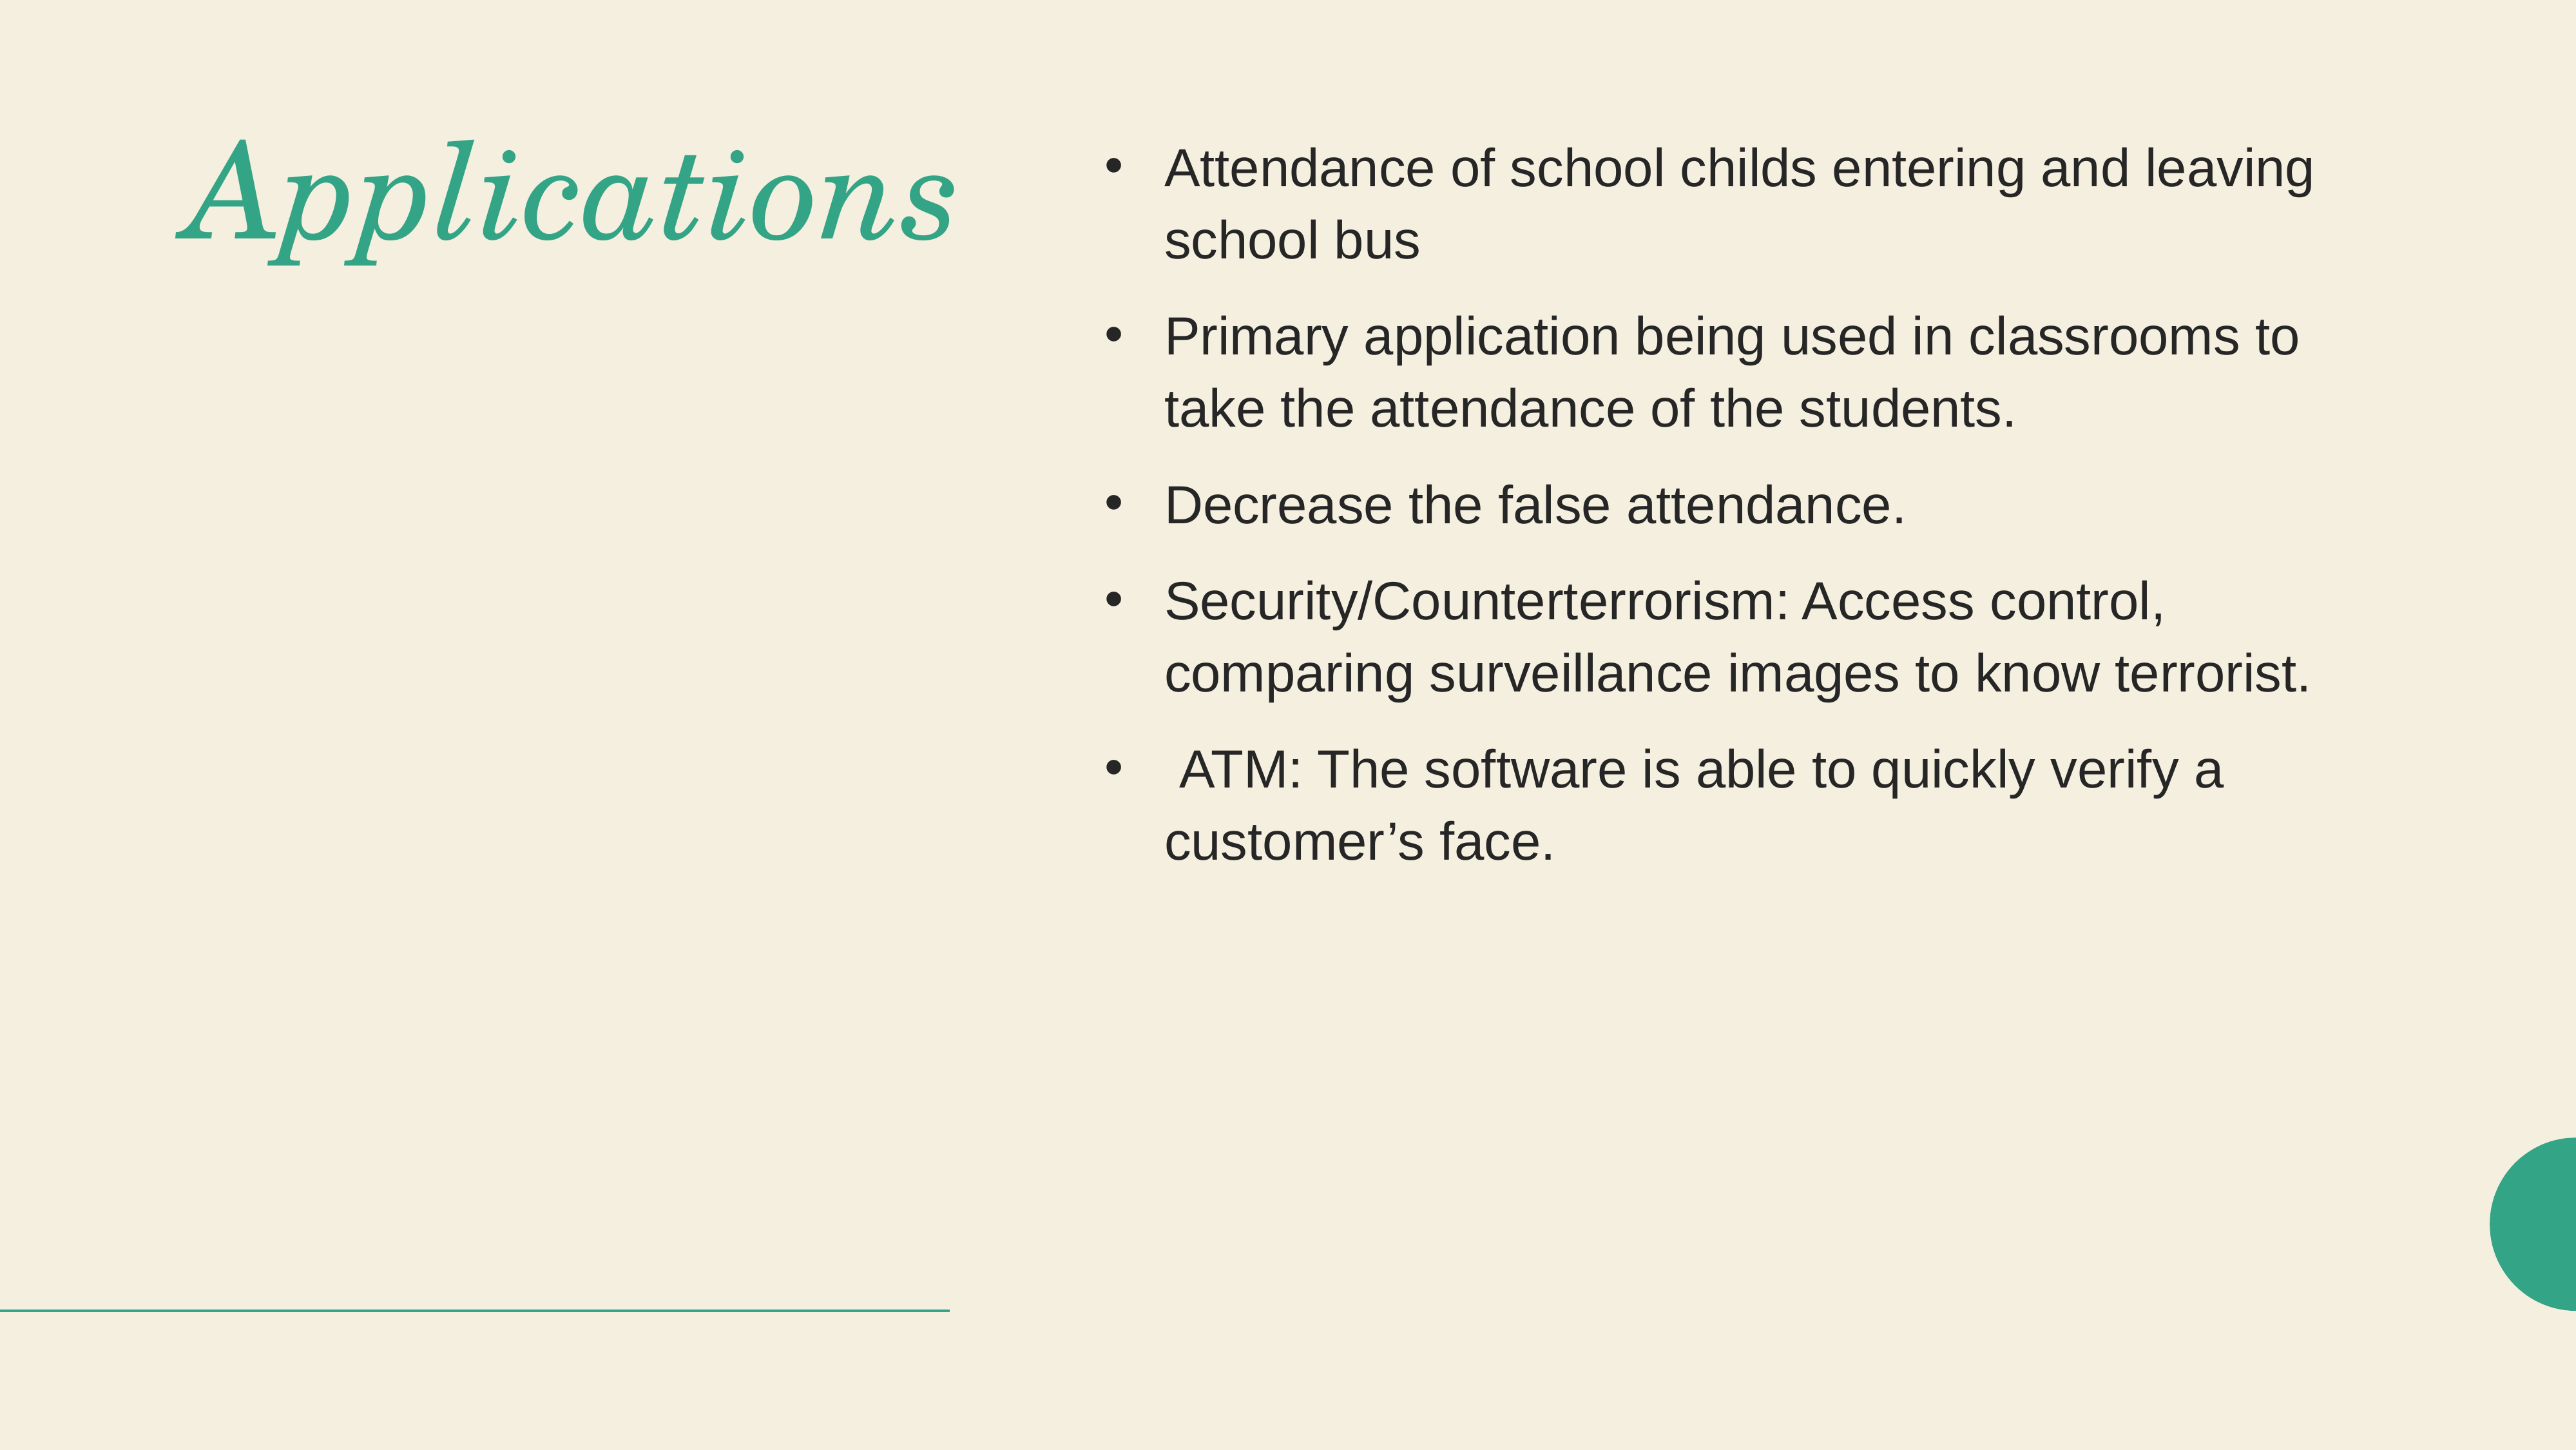

# Applications
Attendance of school childs entering and leaving school bus
Primary application being used in classrooms to take the attendance of the students.
Decrease the false attendance.
Security/Counterterrorism: Access control, comparing surveillance images to know terrorist.
 ATM: The software is able to quickly verify a customer’s face.